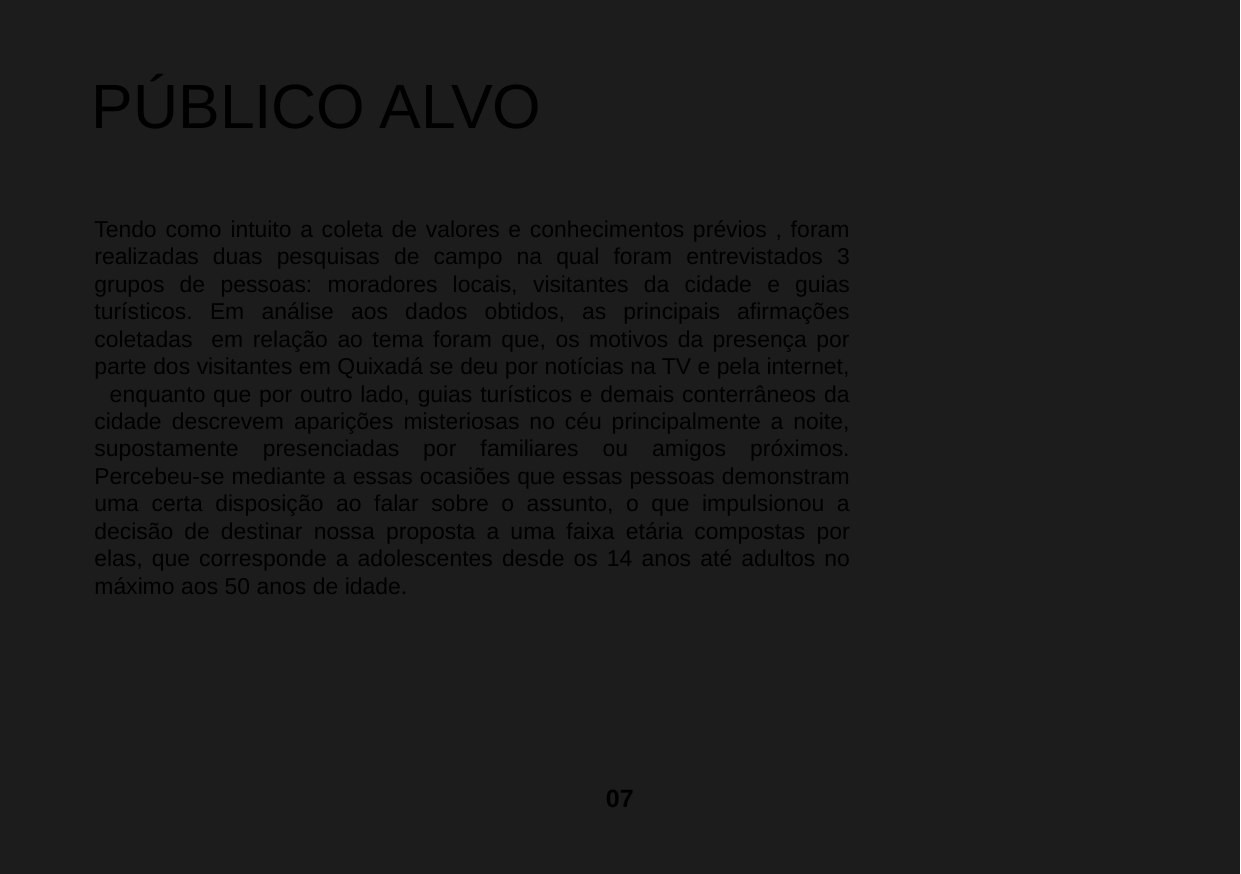

PÚBLICO ALVO

Tendo como intuito a coleta de valores e conhecimentos prévios , foram realizadas duas pesquisas de campo na qual foram entrevistados 3 grupos de pessoas: moradores locais, visitantes da cidade e guias turísticos. Em análise aos dados obtidos, as principais afirmações coletadas  em relação ao tema foram que, os motivos da presença por parte dos visitantes em Quixadá se deu por notícias na TV e pela internet,   enquanto que por outro lado, guias turísticos e demais conterrâneos da cidade descrevem aparições misteriosas no céu principalmente a noite, supostamente presenciadas por familiares ou amigos próximos. Percebeu-se mediante a essas ocasiões que essas pessoas demonstram uma certa disposição ao falar sobre o assunto, o que impulsionou a decisão de destinar nossa proposta a uma faixa etária compostas por elas, que corresponde a adolescentes desde os 14 anos até adultos no máximo aos 50 anos de idade.

07